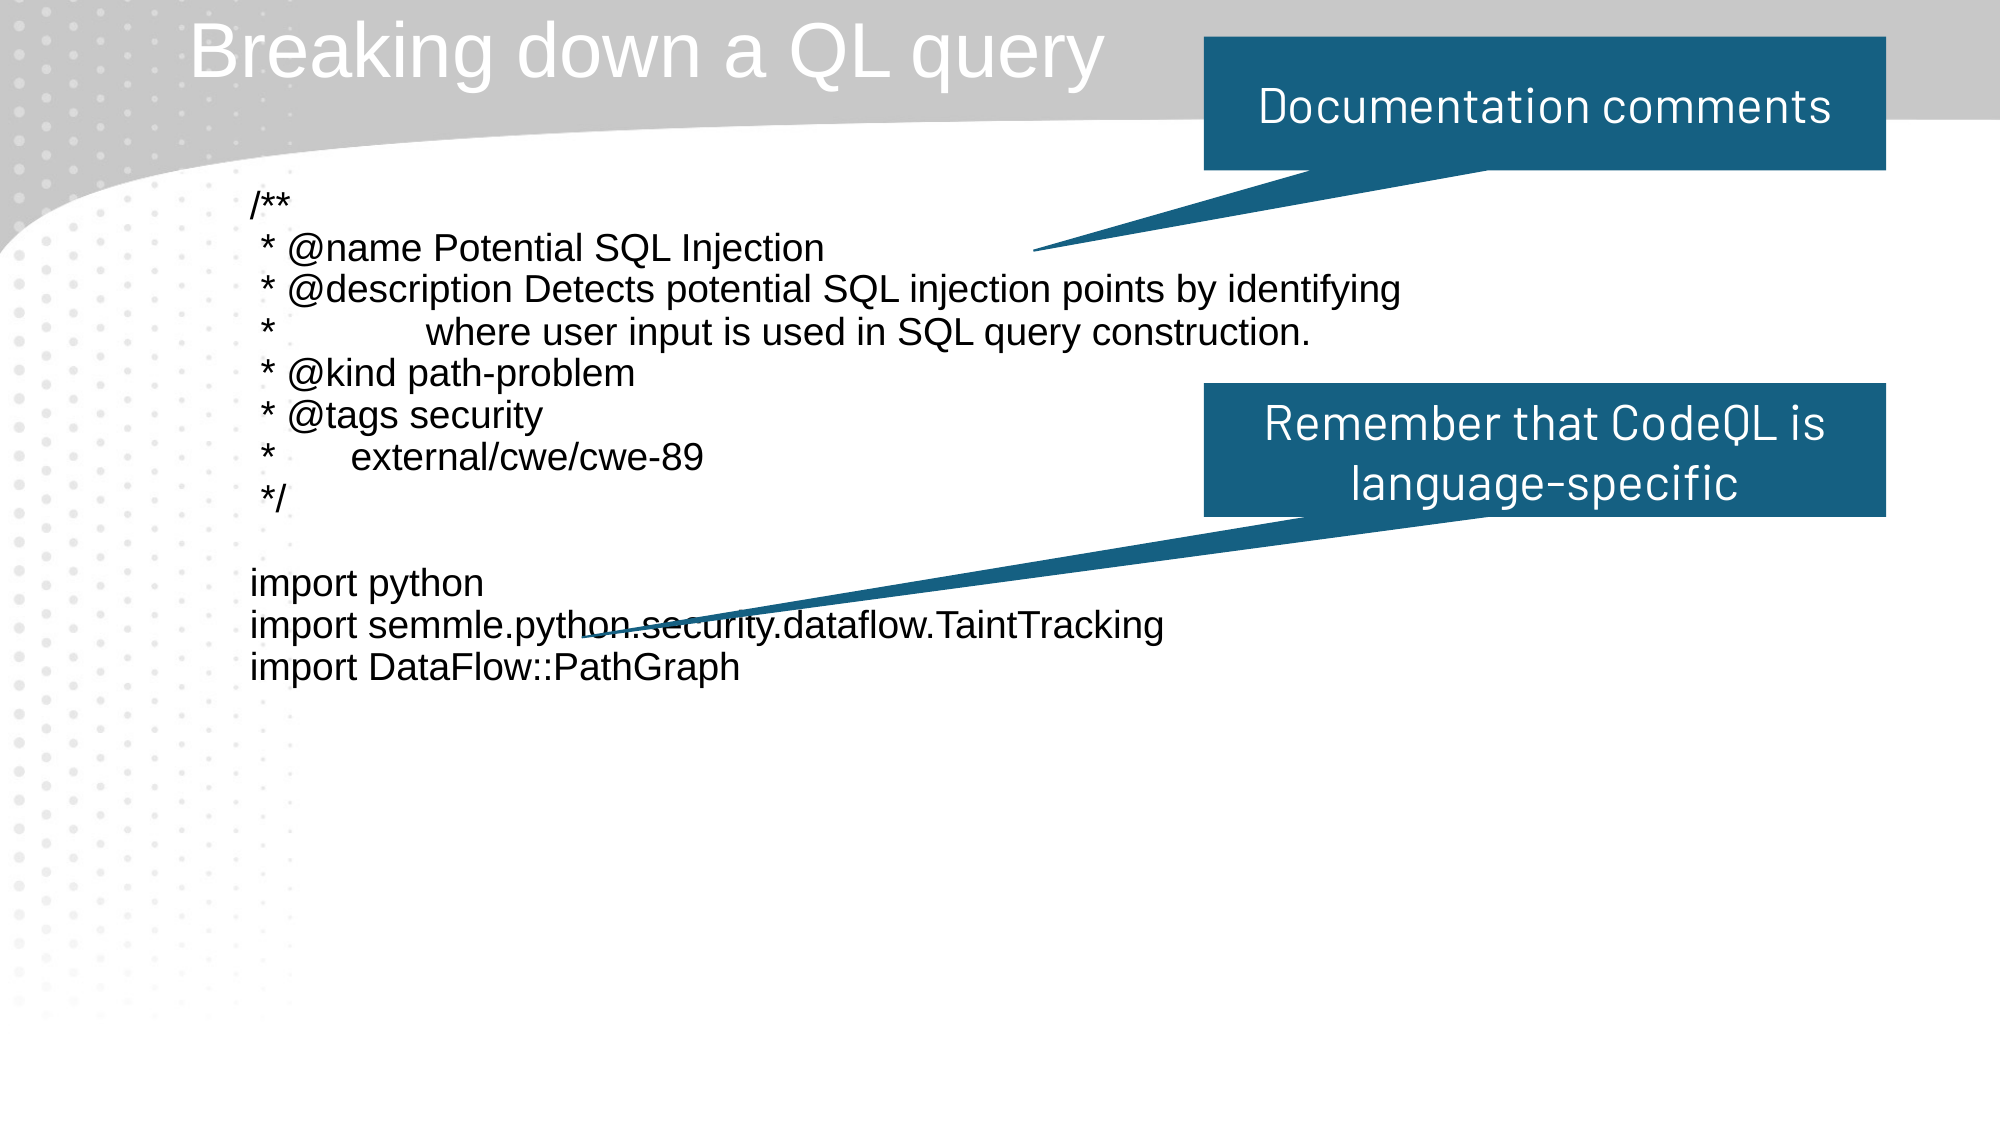

# Breaking down a QL query
Documentation comments
/**
 * @name Potential SQL Injection
 * @description Detects potential SQL injection points by identifying
 *              where user input is used in SQL query construction.
 * @kind path-problem
 * @tags security
 *       external/cwe/cwe-89
 */

import python
import semmle.python.security.dataflow.TaintTracking
import DataFlow::PathGraph
Remember that CodeQL is language-specific